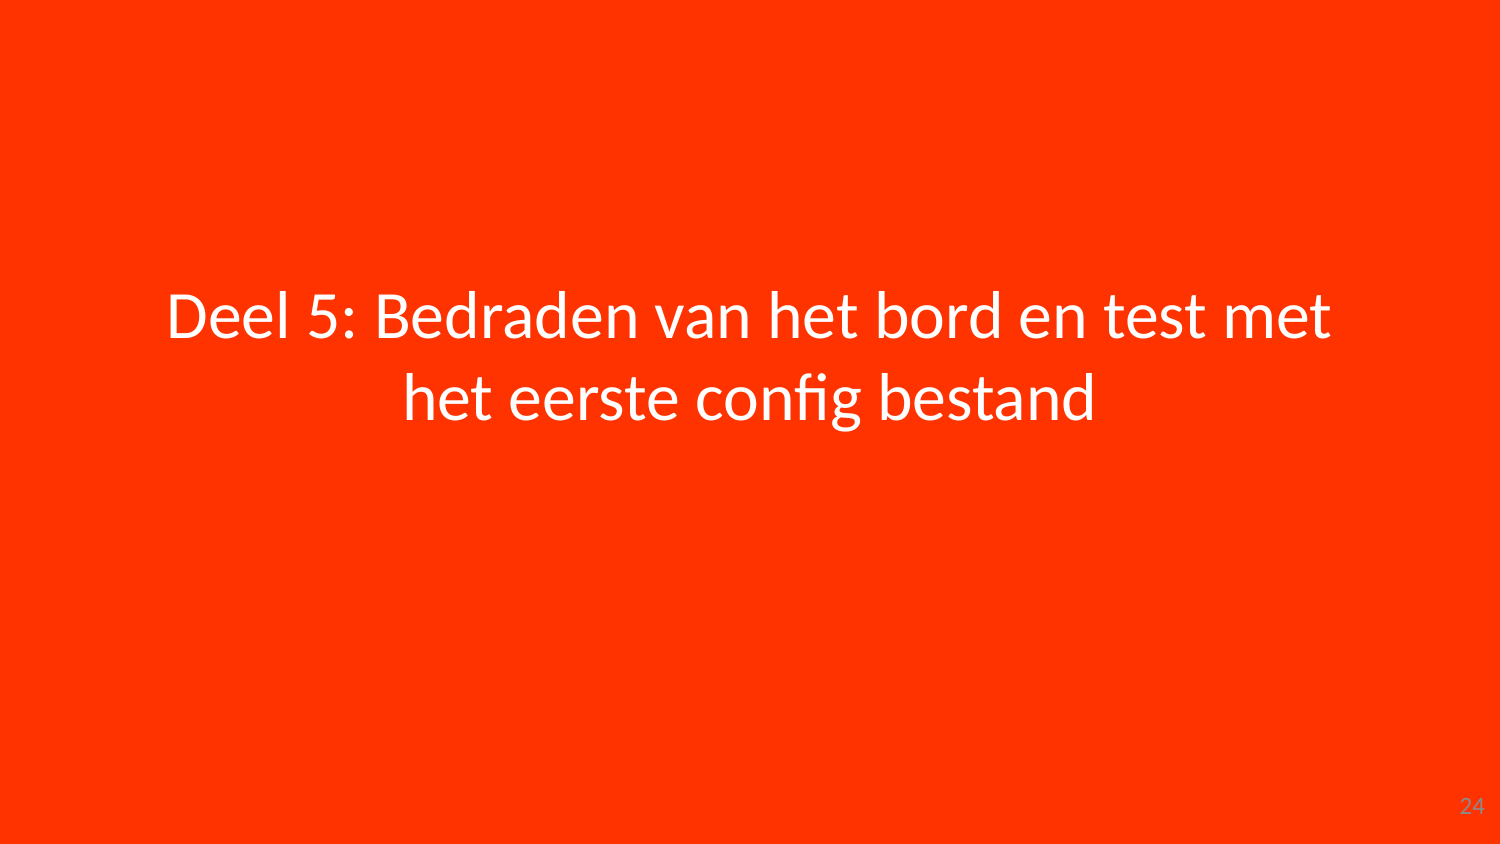

# Deel 5: Bedraden van het bord en test met het eerste config bestand
24